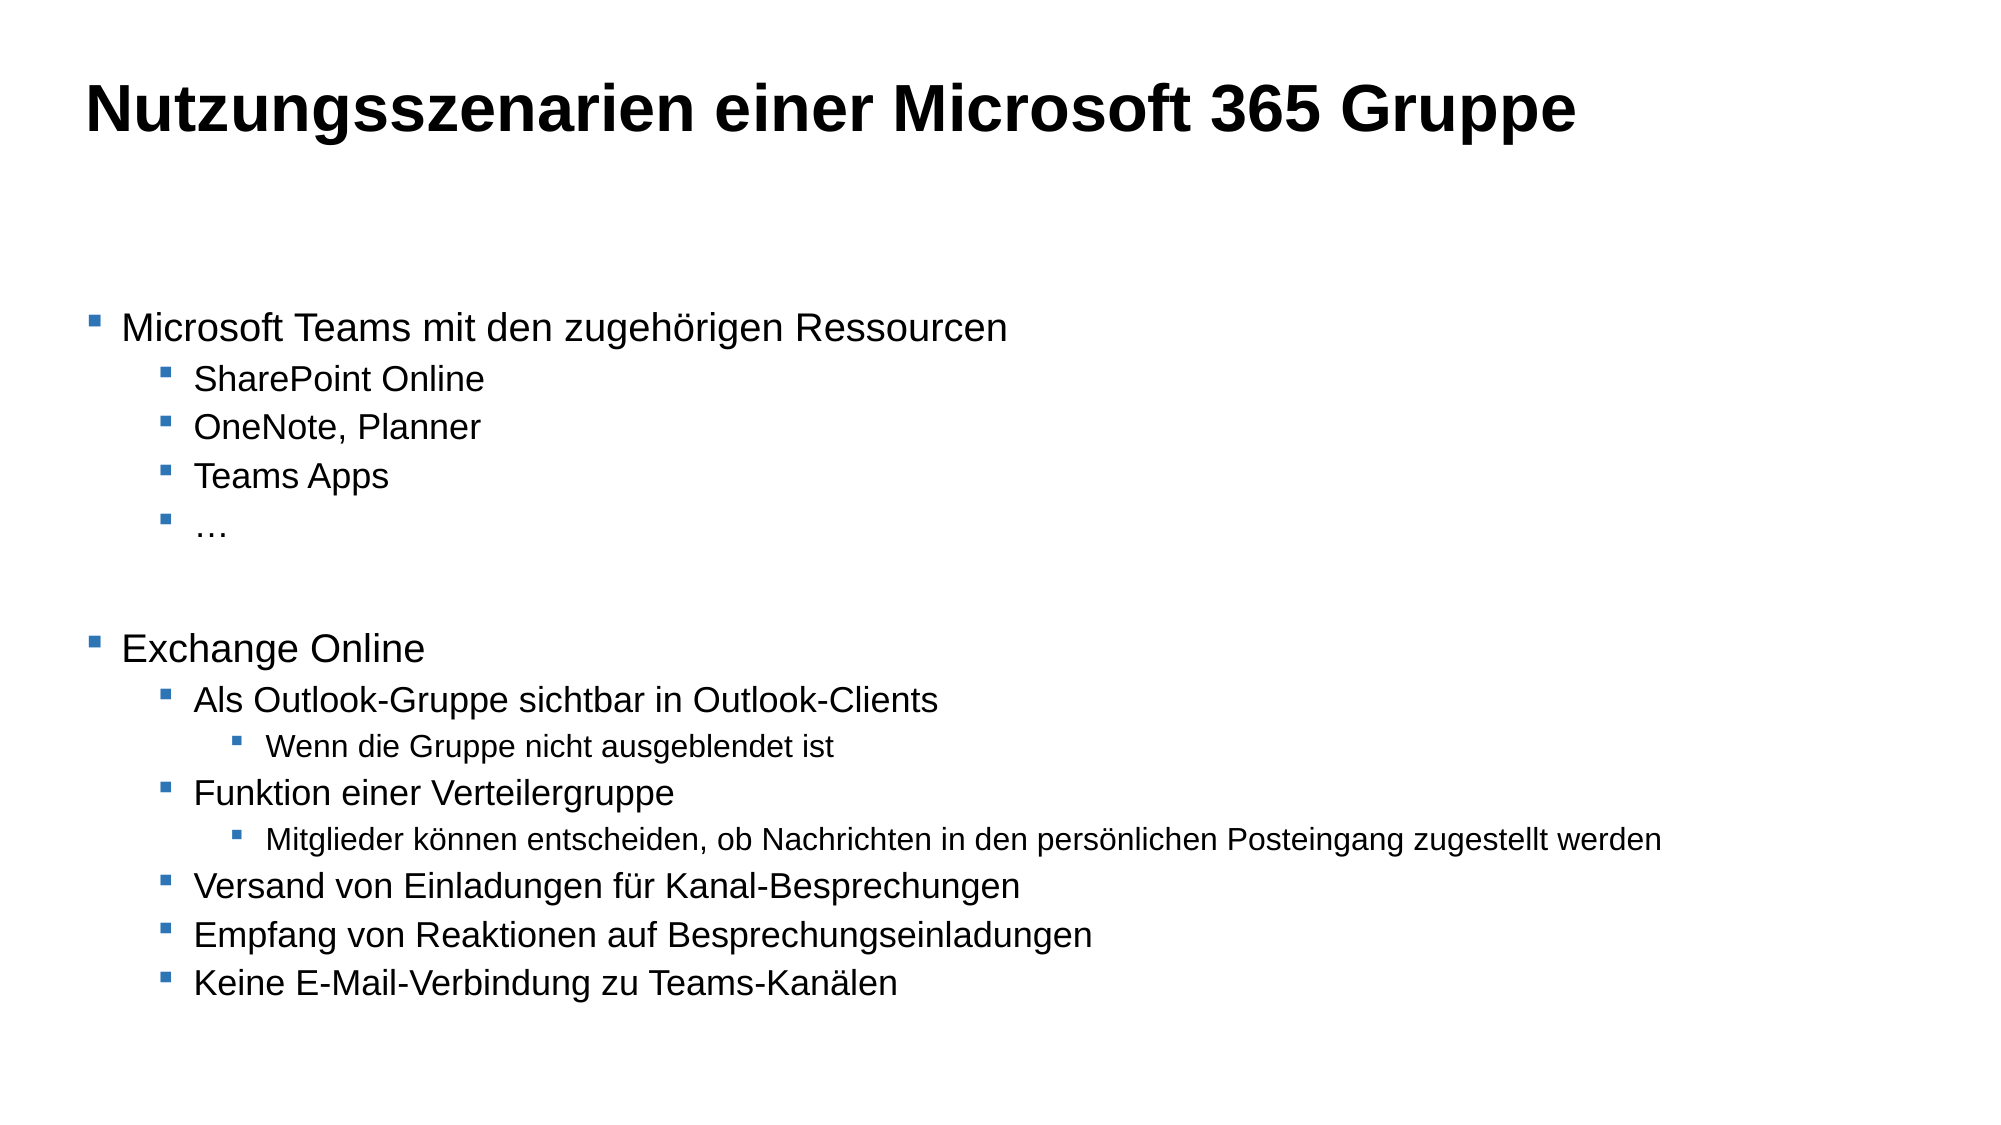

# Nutzungsszenarien einer Microsoft 365 Gruppe
Microsoft Teams mit den zugehörigen Ressourcen
SharePoint Online
OneNote, Planner
Teams Apps
…

Exchange Online
Als Outlook-Gruppe sichtbar in Outlook-Clients
Wenn die Gruppe nicht ausgeblendet ist
Funktion einer Verteilergruppe
Mitglieder können entscheiden, ob Nachrichten in den persönlichen Posteingang zugestellt werden
Versand von Einladungen für Kanal-Besprechungen
Empfang von Reaktionen auf Besprechungseinladungen
Keine E-Mail-Verbindung zu Teams-Kanälen